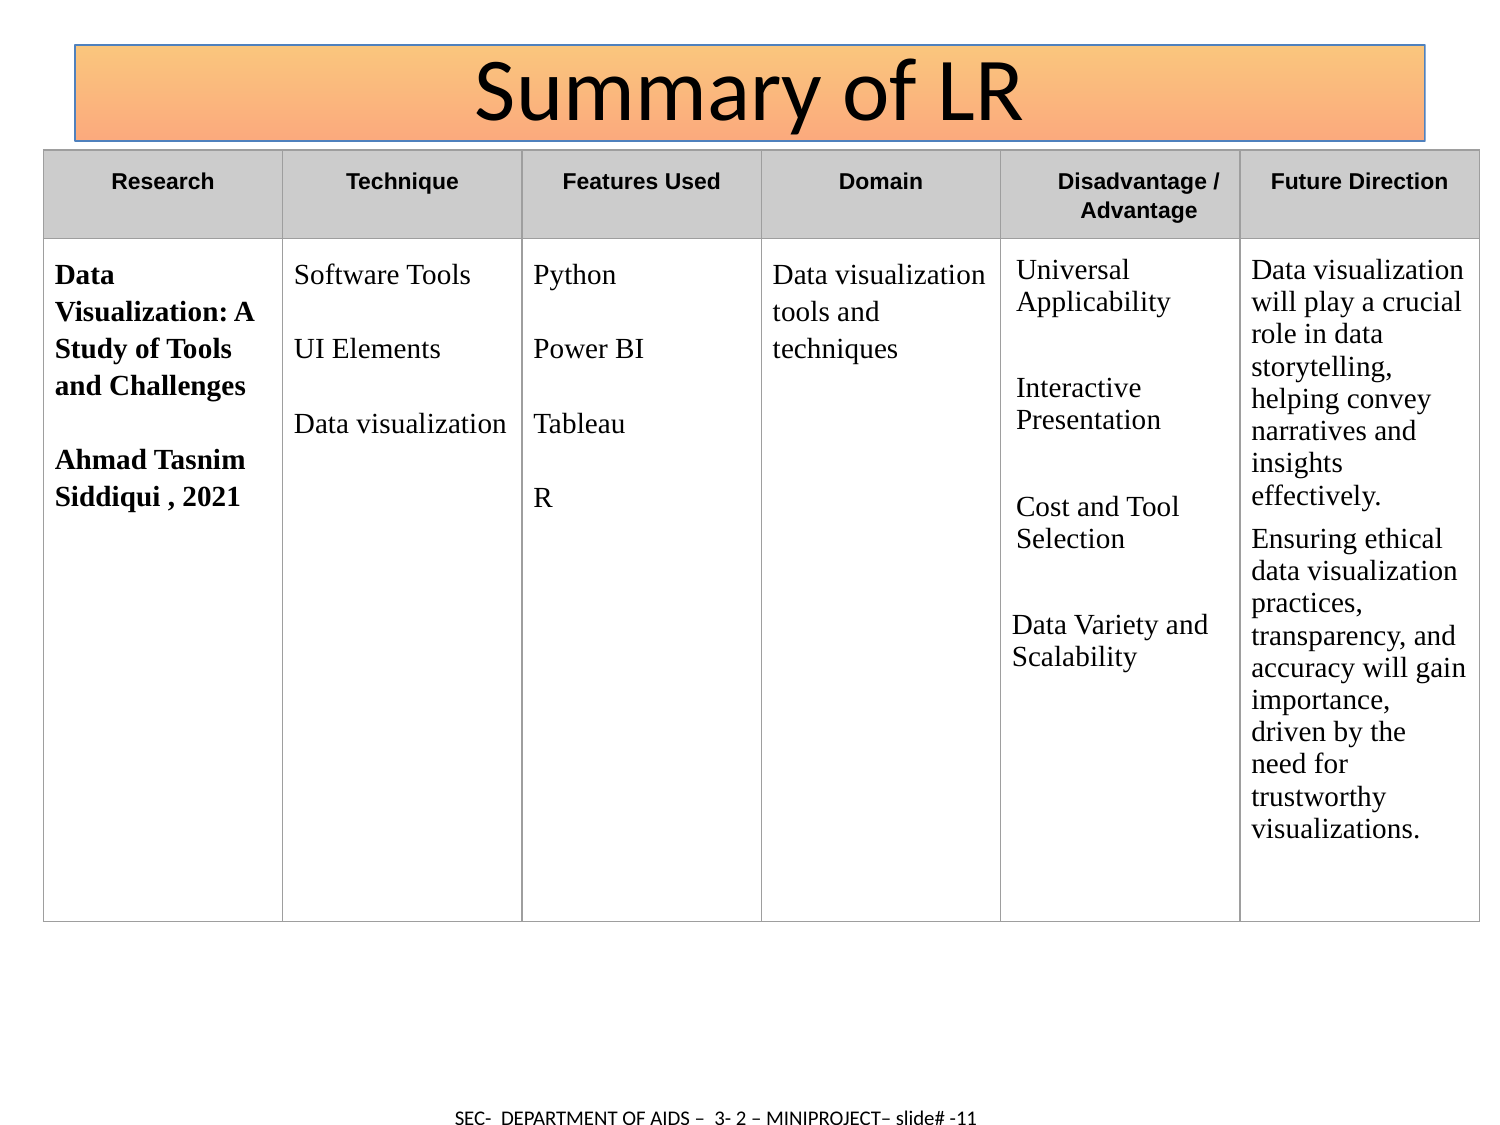

Summary of LR
| Research | Technique | Features Used | Domain | Disadvantage / Advantage | Future Direction |
| --- | --- | --- | --- | --- | --- |
| Data Visualization: A Study of Tools and Challenges Ahmad Tasnim Siddiqui , 2021 | Software Tools UI Elements Data visualization | Python Power BI Tableau R | Data visualization tools and techniques | Universal Applicability Interactive Presentation Cost and Tool Selection Data Variety and Scalability | Data visualization will play a crucial role in data storytelling, helping convey narratives and insights effectively. Ensuring ethical data visualization practices, transparency, and accuracy will gain importance, driven by the need for trustworthy visualizations. |